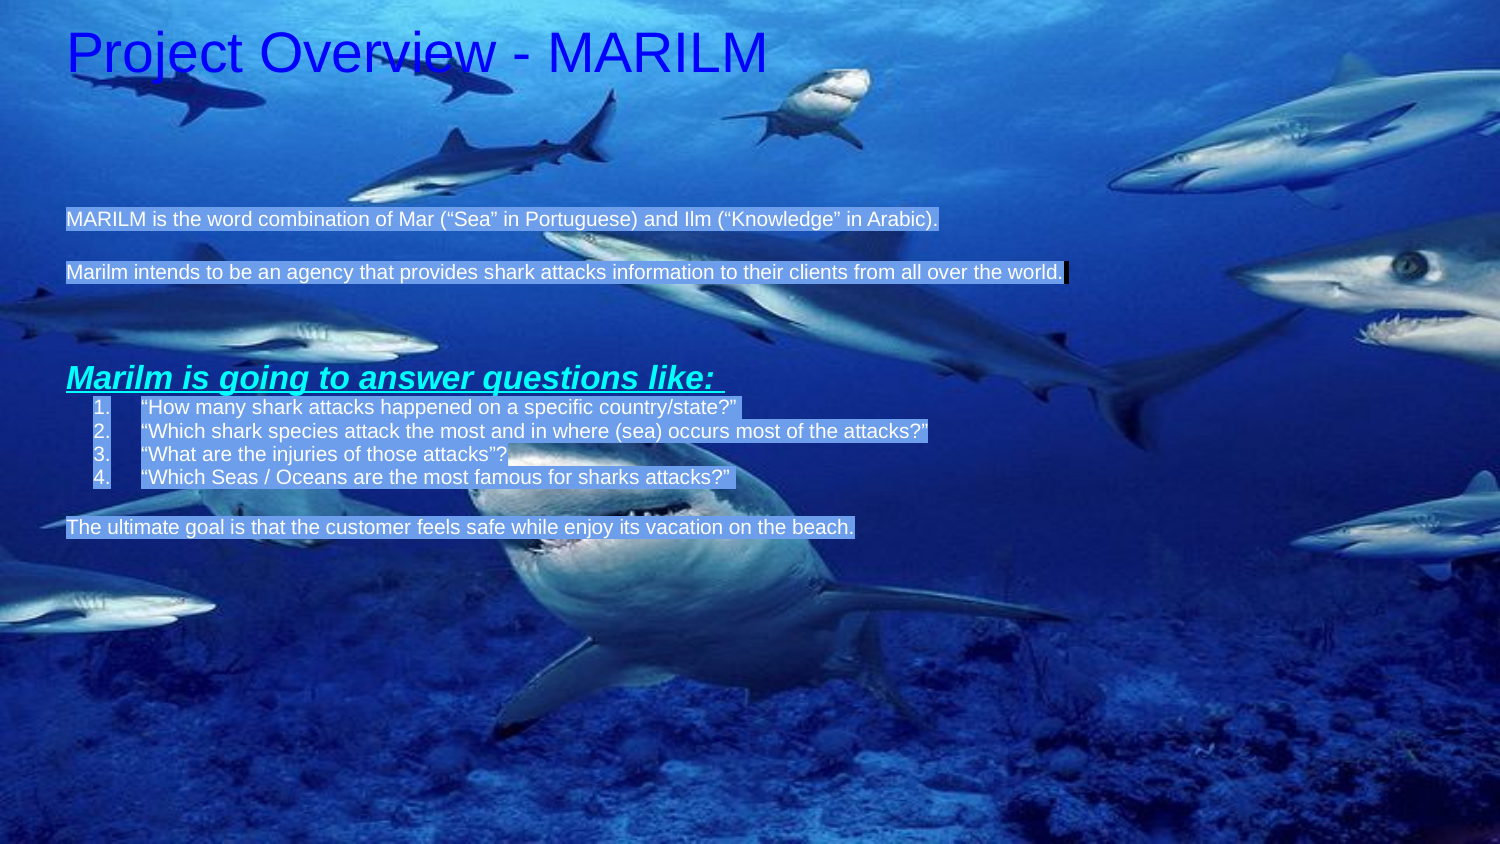

# Project Overview - MARILM
MARILM is the word combination of Mar (“Sea” in Portuguese) and Ilm (“Knowledge” in Arabic).

Marilm intends to be an agency that provides shark attacks information to their clients from all over the world.

Marilm is going to answer questions like:
“How many shark attacks happened on a specific country/state?”
“Which shark species attack the most and in where (sea) occurs most of the attacks?”
“What are the injuries of those attacks”?
“Which Seas / Oceans are the most famous for sharks attacks?”

The ultimate goal is that the customer feels safe while enjoy its vacation on the beach.